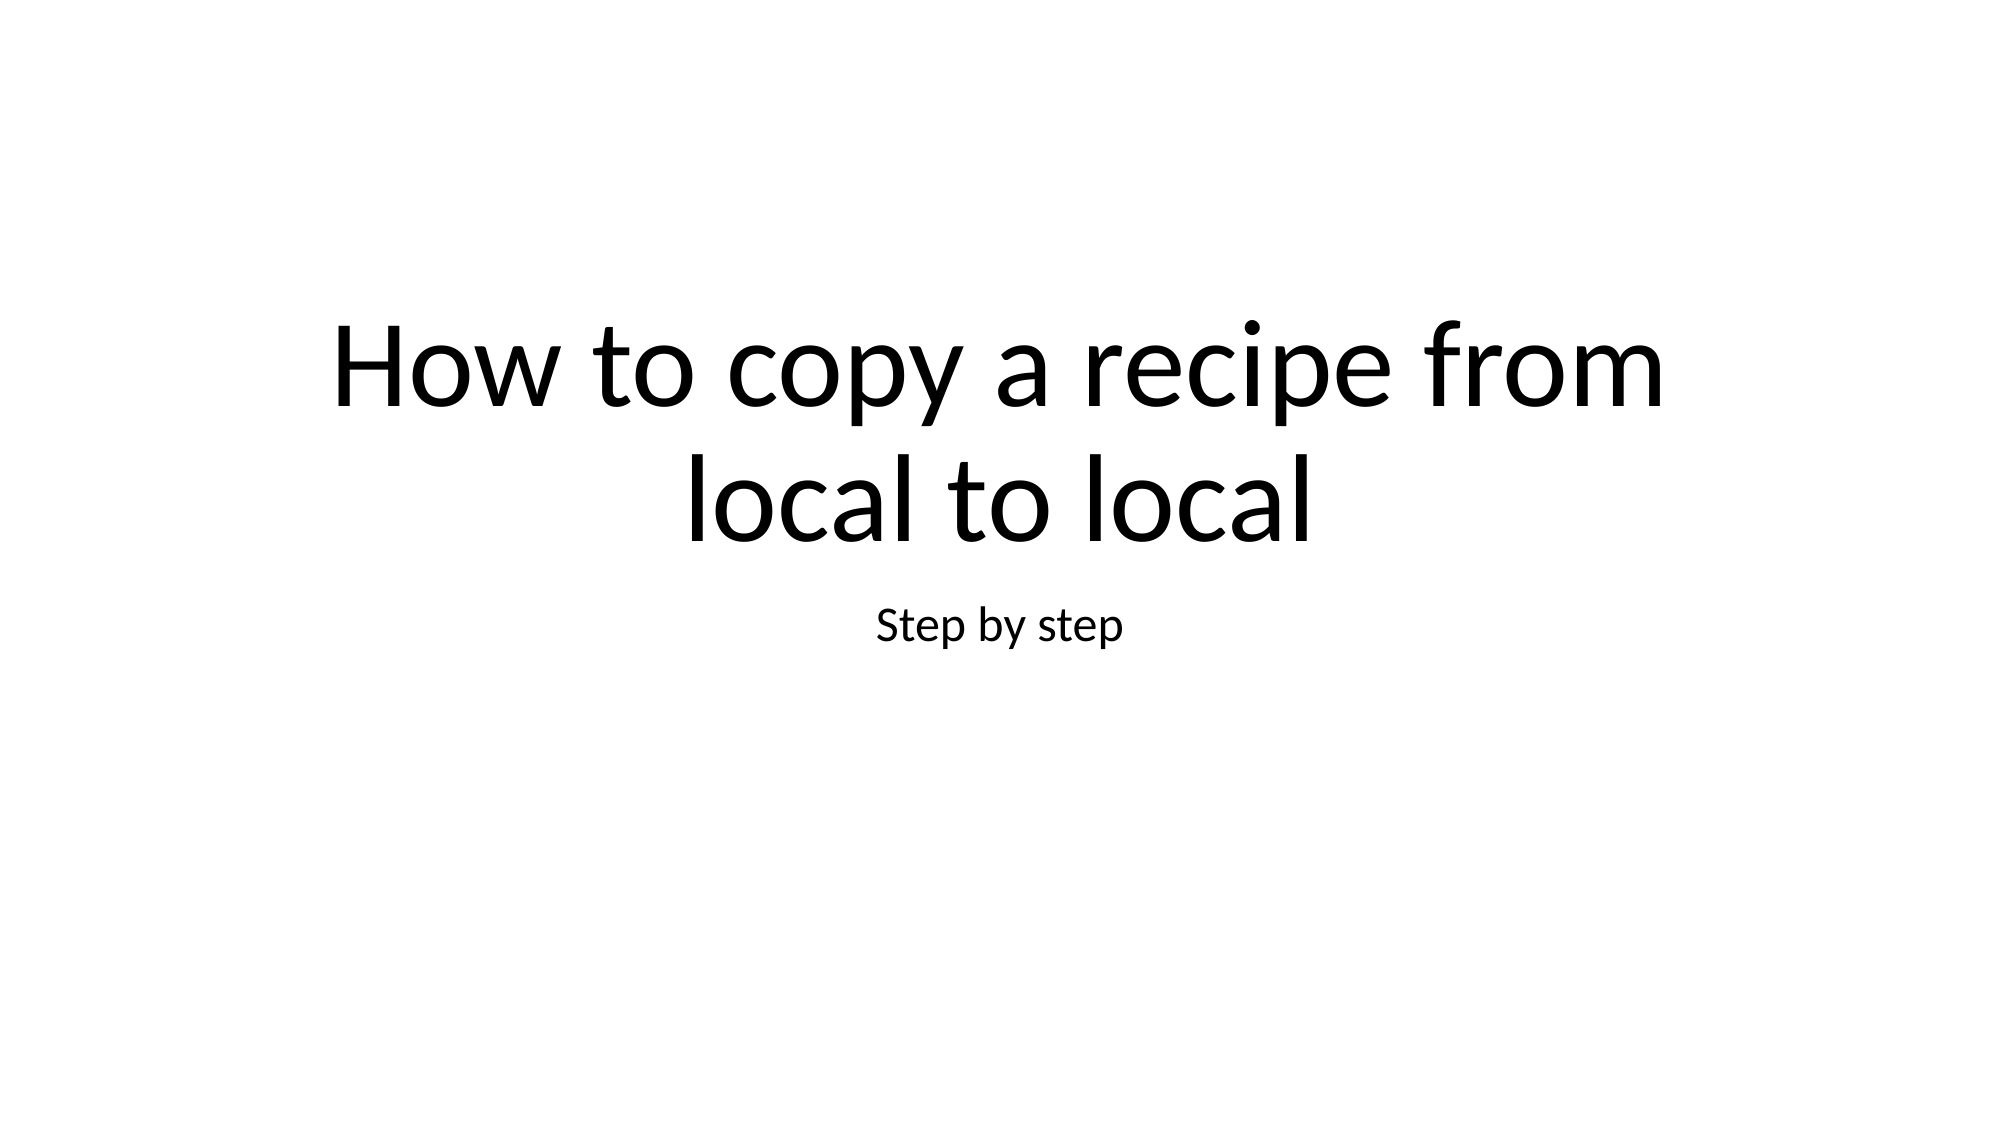

# How to copy a recipe from local to local
Step by step